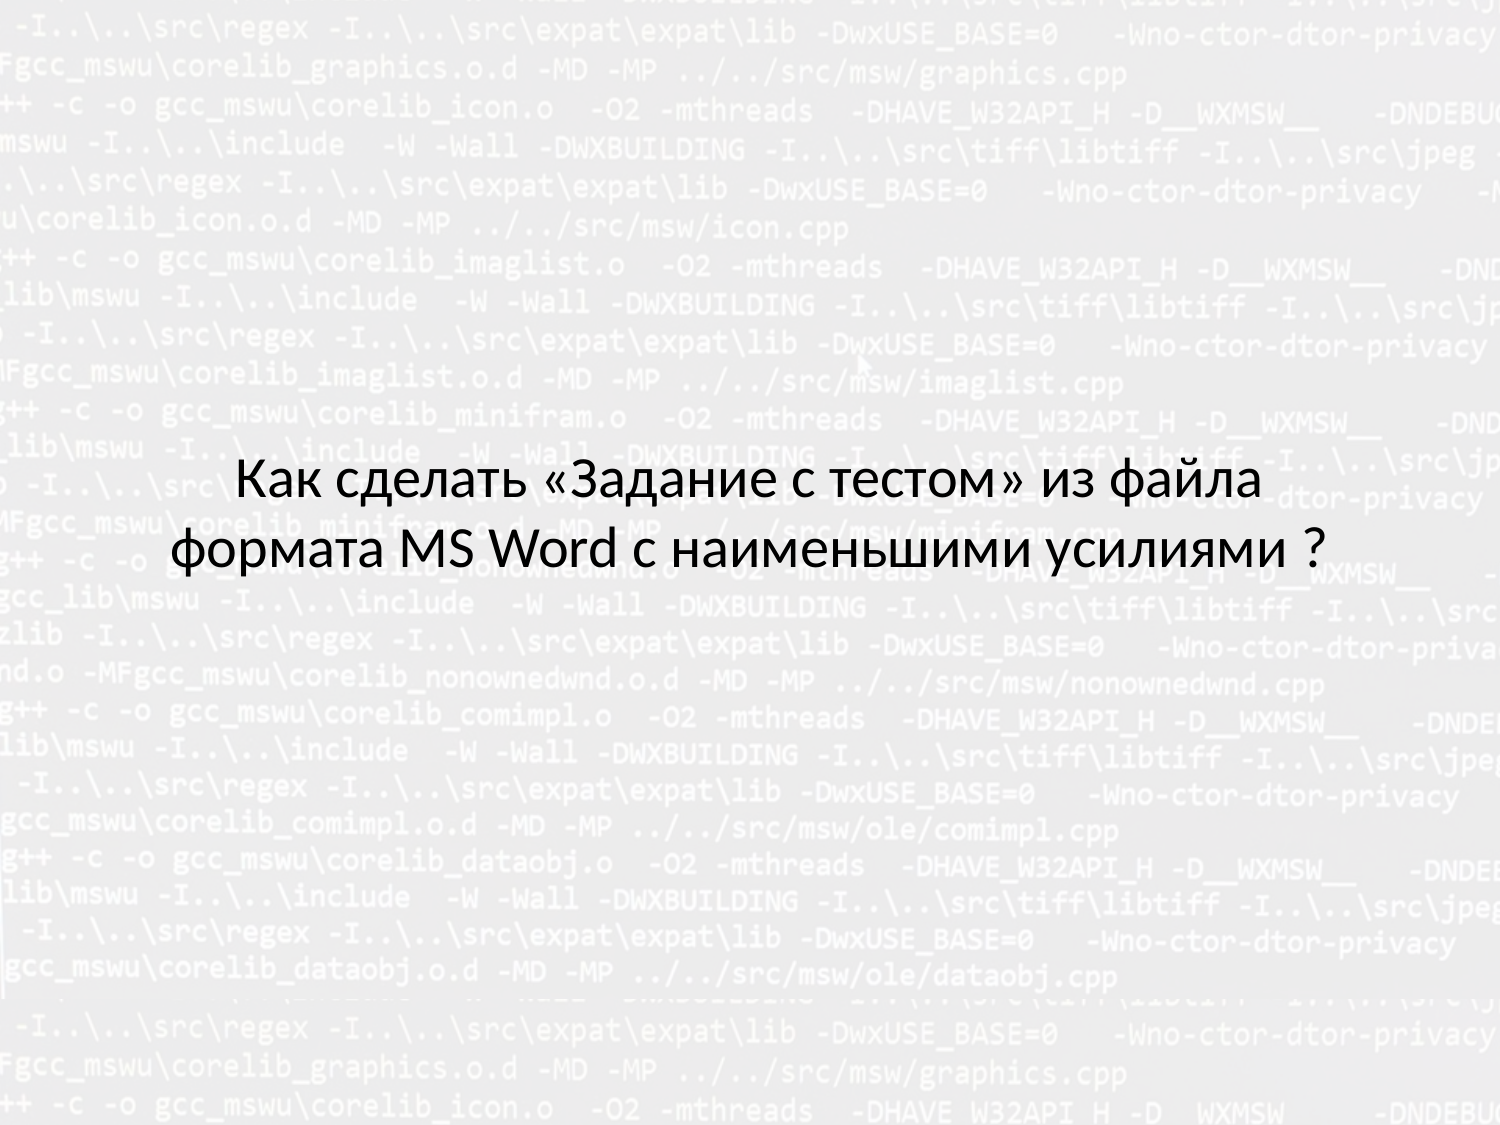

# Как сделать «Задание с тестом» из файла формата MS Word с наименьшими усилиями ?